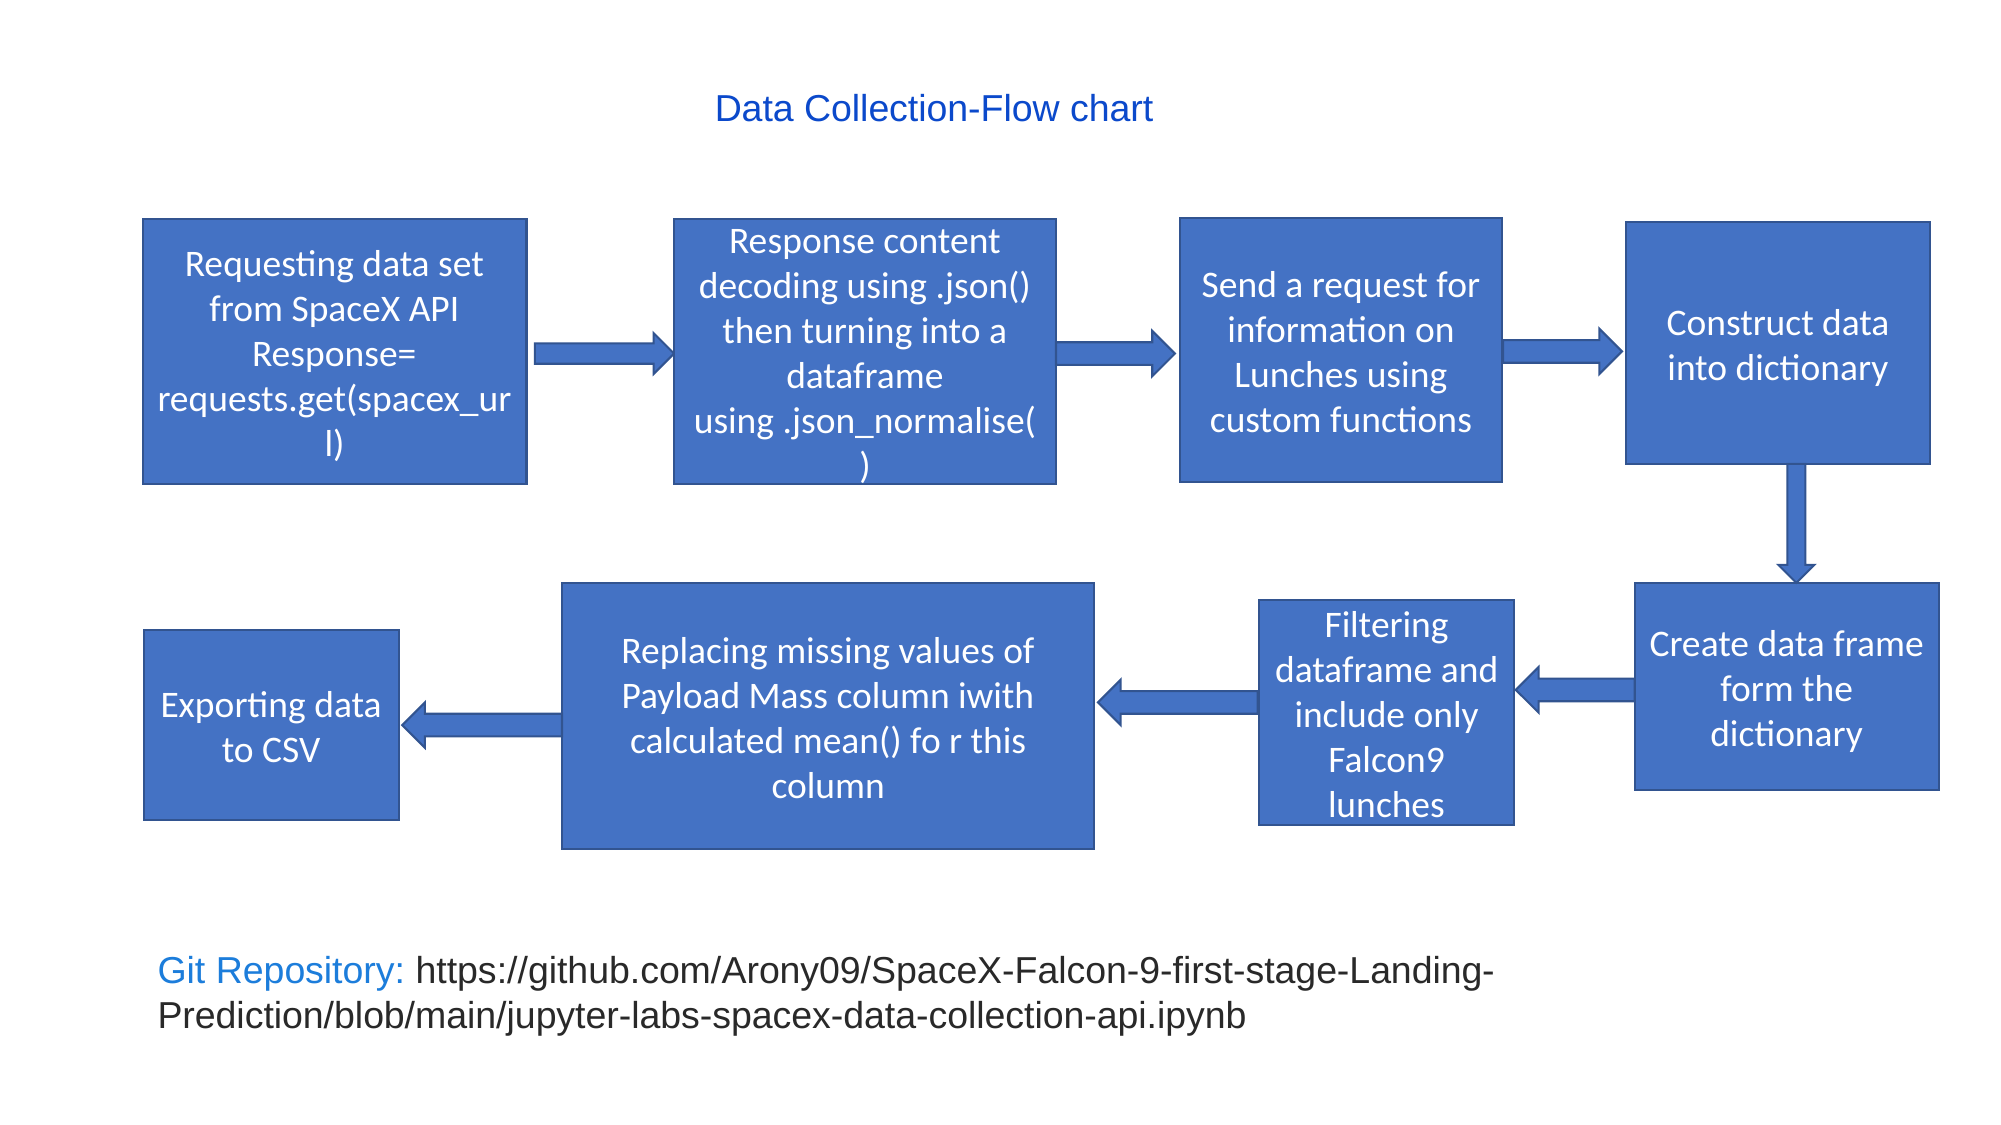

Data Collection-Flow chart
Send a request for information on Lunches using custom functions
Response content decoding using .json() then turning into a dataframe using .json_normalise()
Requesting data set from SpaceX API
Response= requests.get(spacex_url)
Construct data into dictionary

Replacing missing values of Payload Mass column iwith calculated mean() fo r this column
Create data frame form the dictionary
Filtering dataframe and include only Falcon9 lunches
Exporting data to CSV

Git Repository: https://github.com/Arony09/SpaceX-Falcon-9-first-stage-Landing-Prediction/blob/main/jupyter-labs-spacex-data-collection-api.ipynb